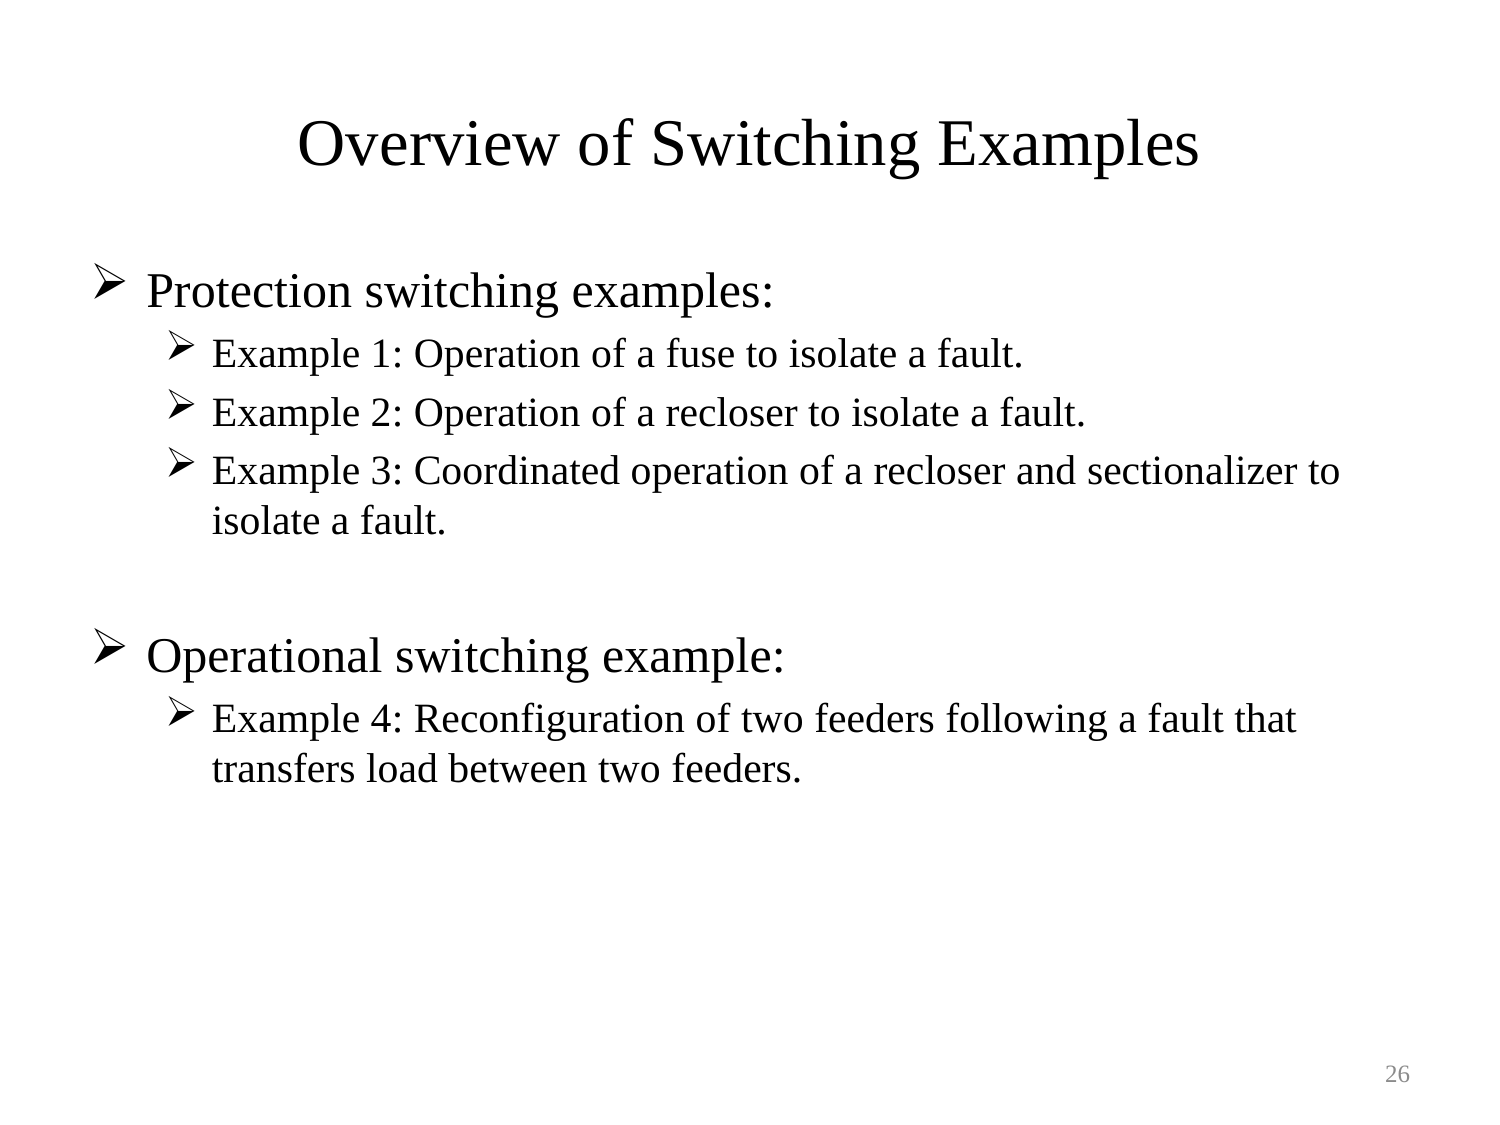

# Overview of Switching Examples
Protection switching examples:
Example 1: Operation of a fuse to isolate a fault.
Example 2: Operation of a recloser to isolate a fault.
Example 3: Coordinated operation of a recloser and sectionalizer to isolate a fault.

Operational switching example:
Example 4: Reconfiguration of two feeders following a fault that transfers load between two feeders.
26